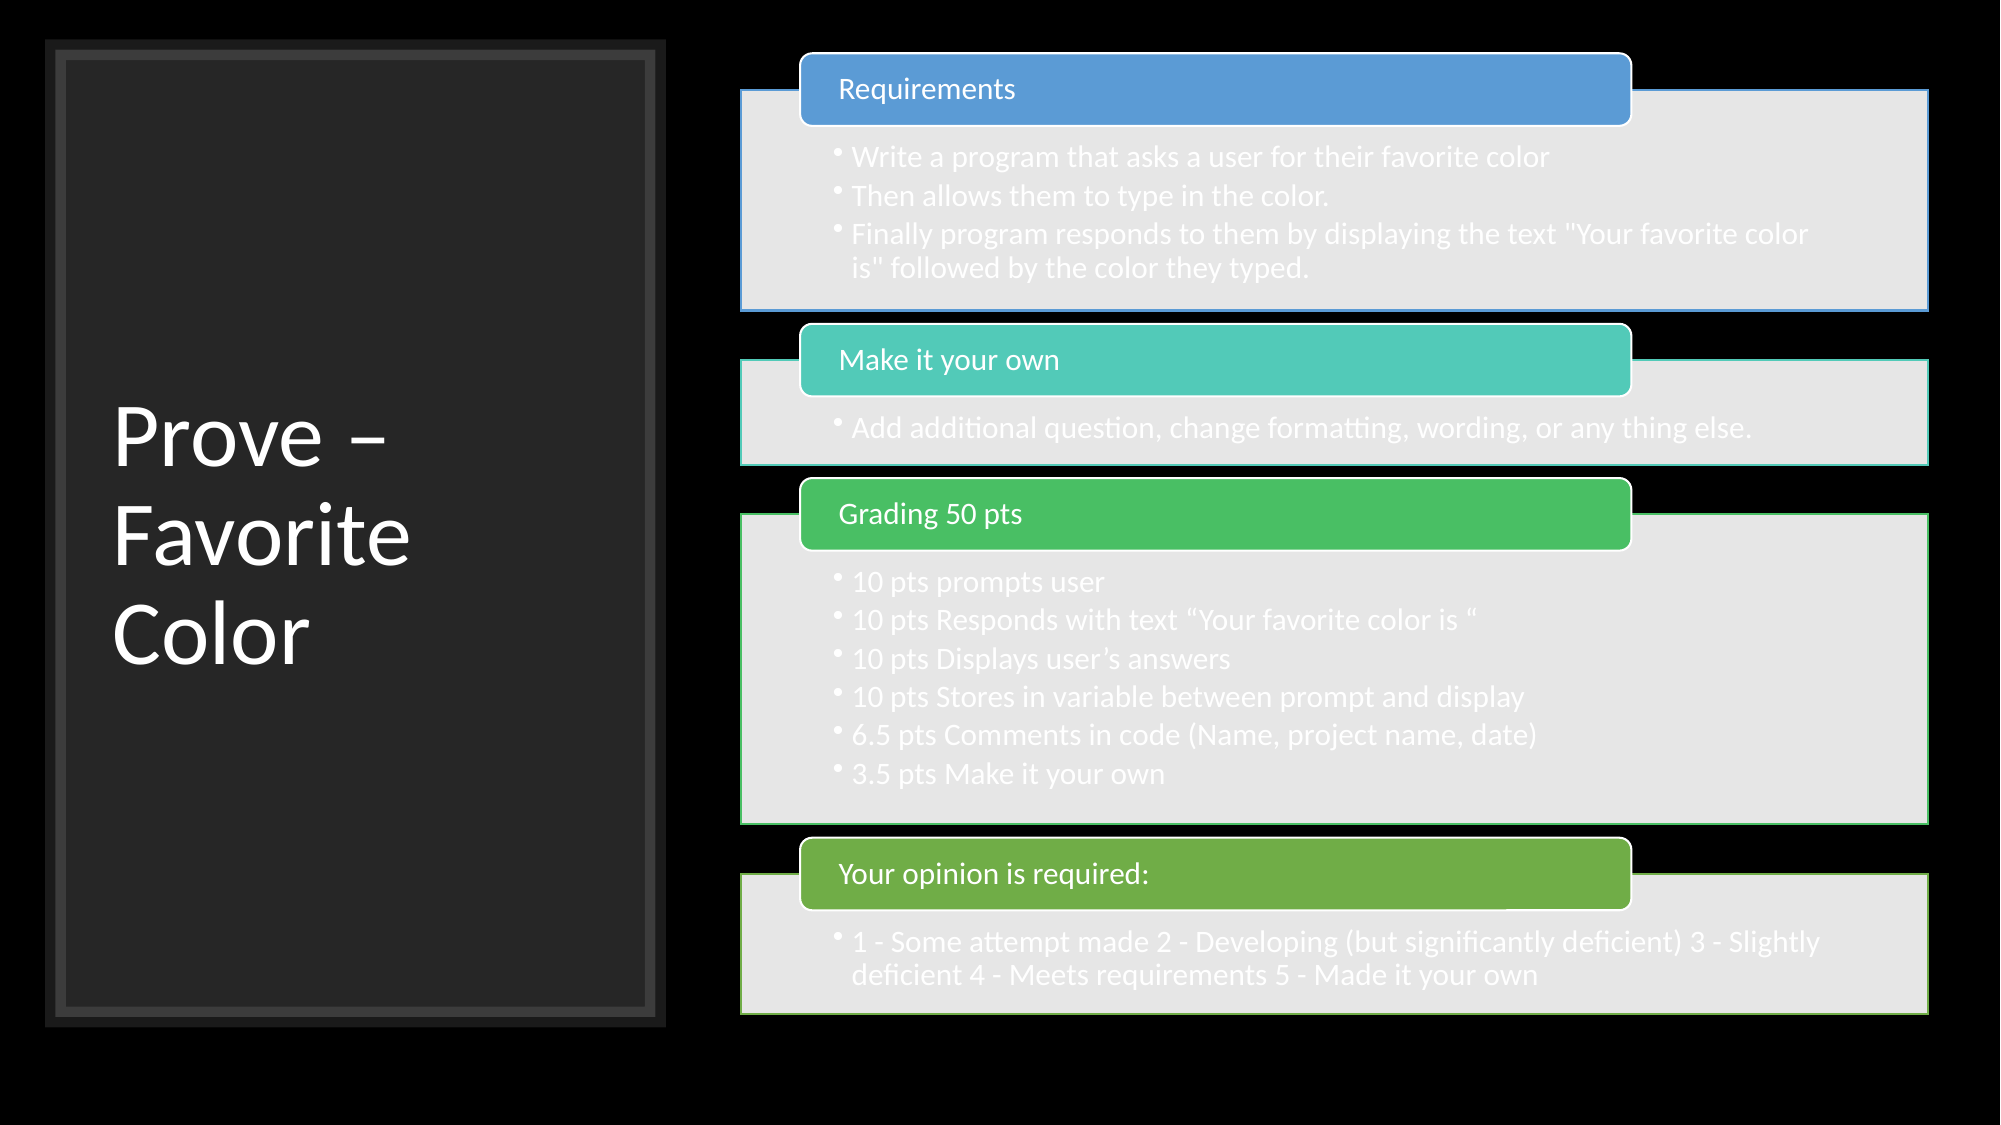

Write a program that asks a user for their favorite color
Then allows them to type in the color.
Finally program responds to them by displaying the text "Your favorite color is" followed by the color they typed.
Requirements
Add additional question, change formatting, wording, or any thing else.
Make it your own
10 pts prompts user
10 pts Responds with text “Your favorite color is “
10 pts Displays user’s answers
10 pts Stores in variable between prompt and display
6.5 pts Comments in code (Name, project name, date)
3.5 pts Make it your own
Grading 50 pts
1 - Some attempt made 2 - Developing (but significantly deficient) 3 - Slightly deficient 4 - Meets requirements 5 - Made it your own
Your opinion is required:
# Prove – Favorite Color